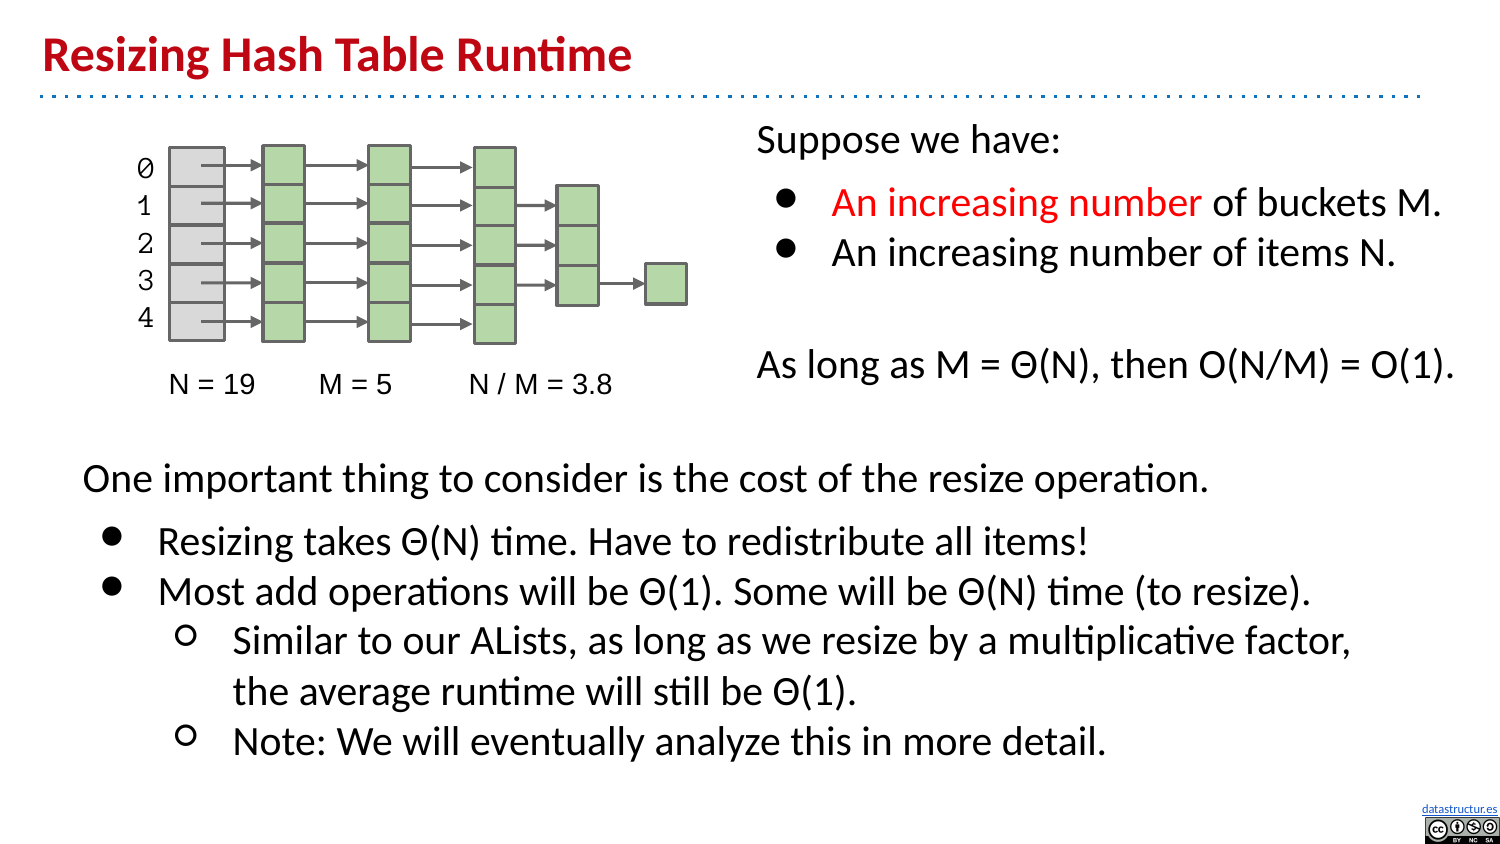

# Resizing Hash Table Runtime
Suppose we have:
An increasing number of buckets M.
An increasing number of items N.
As long as M = Θ(N), then O(N/M) = O(1).
0
1
2
3
4

N = 19  	M = 5 	N / M = 3.8
One important thing to consider is the cost of the resize operation.
Resizing takes Θ(N) time. Have to redistribute all items!
Most add operations will be Θ(1). Some will be Θ(N) time (to resize).
Similar to our ALists, as long as we resize by a multiplicative factor, the average runtime will still be Θ(1).
Note: We will eventually analyze this in more detail.